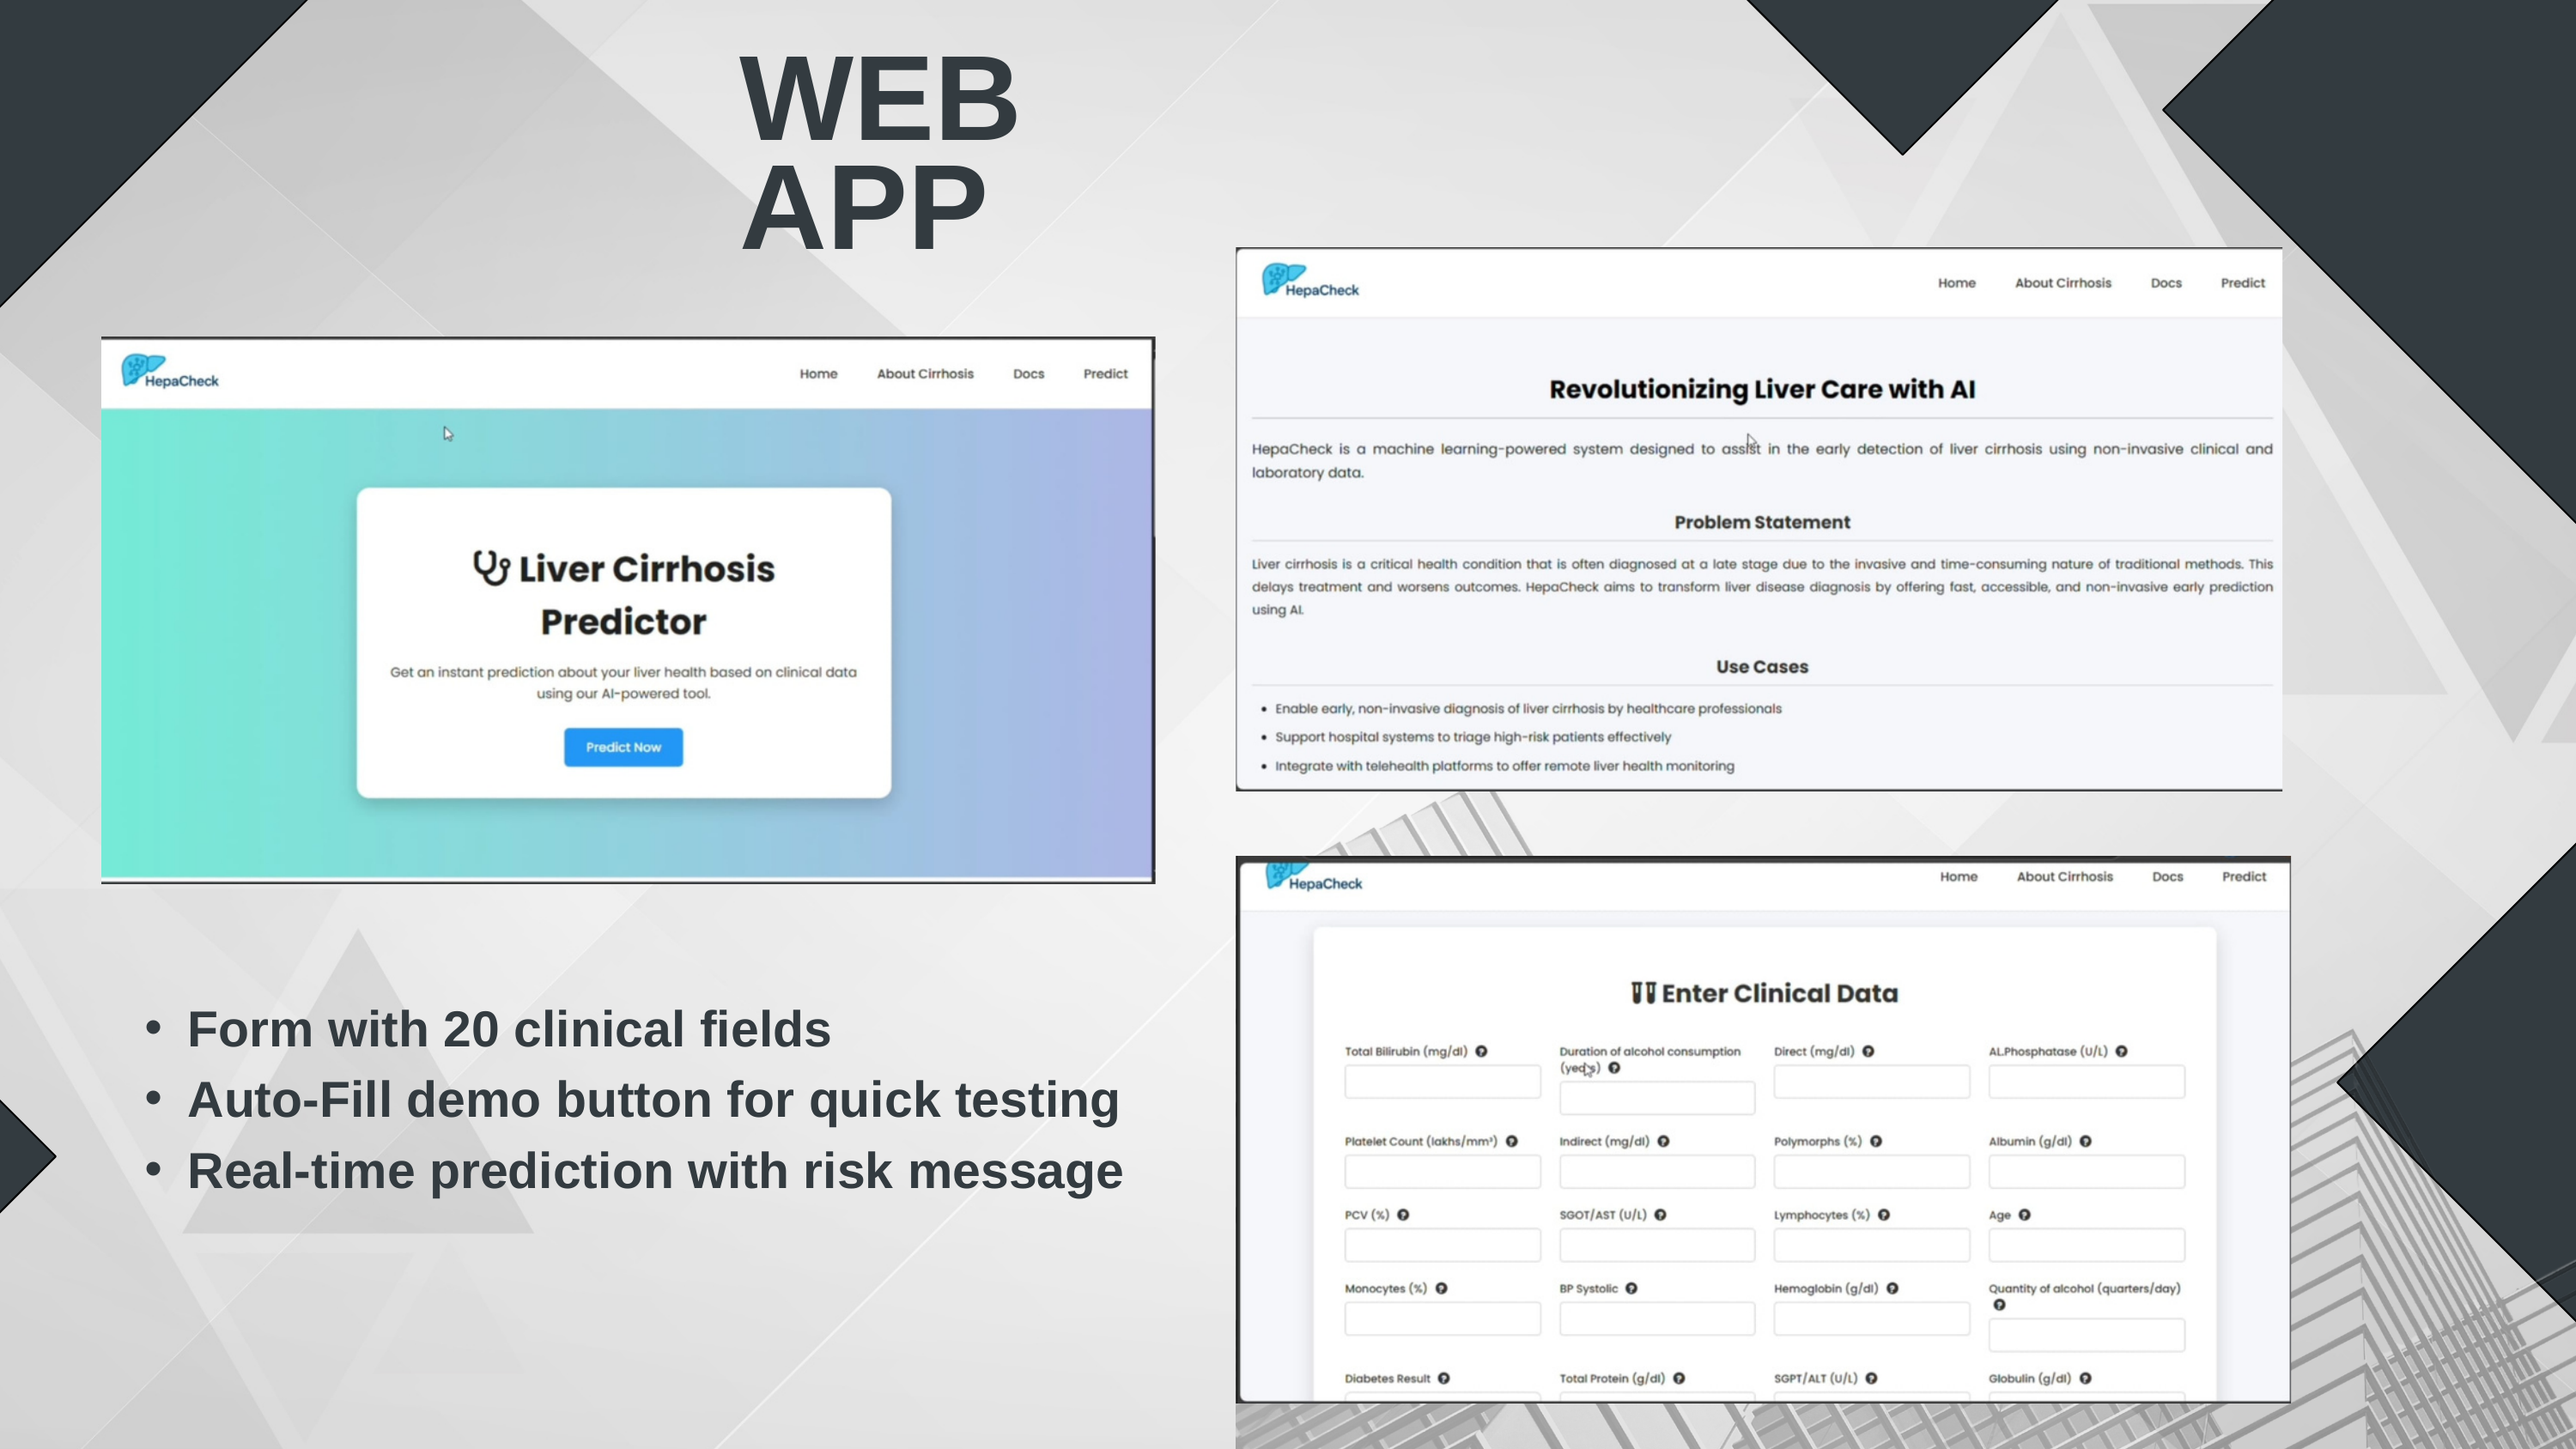

WEB APP

Form with 20 clinical fields
Auto-Fill demo button for quick testing
Real-time prediction with risk message